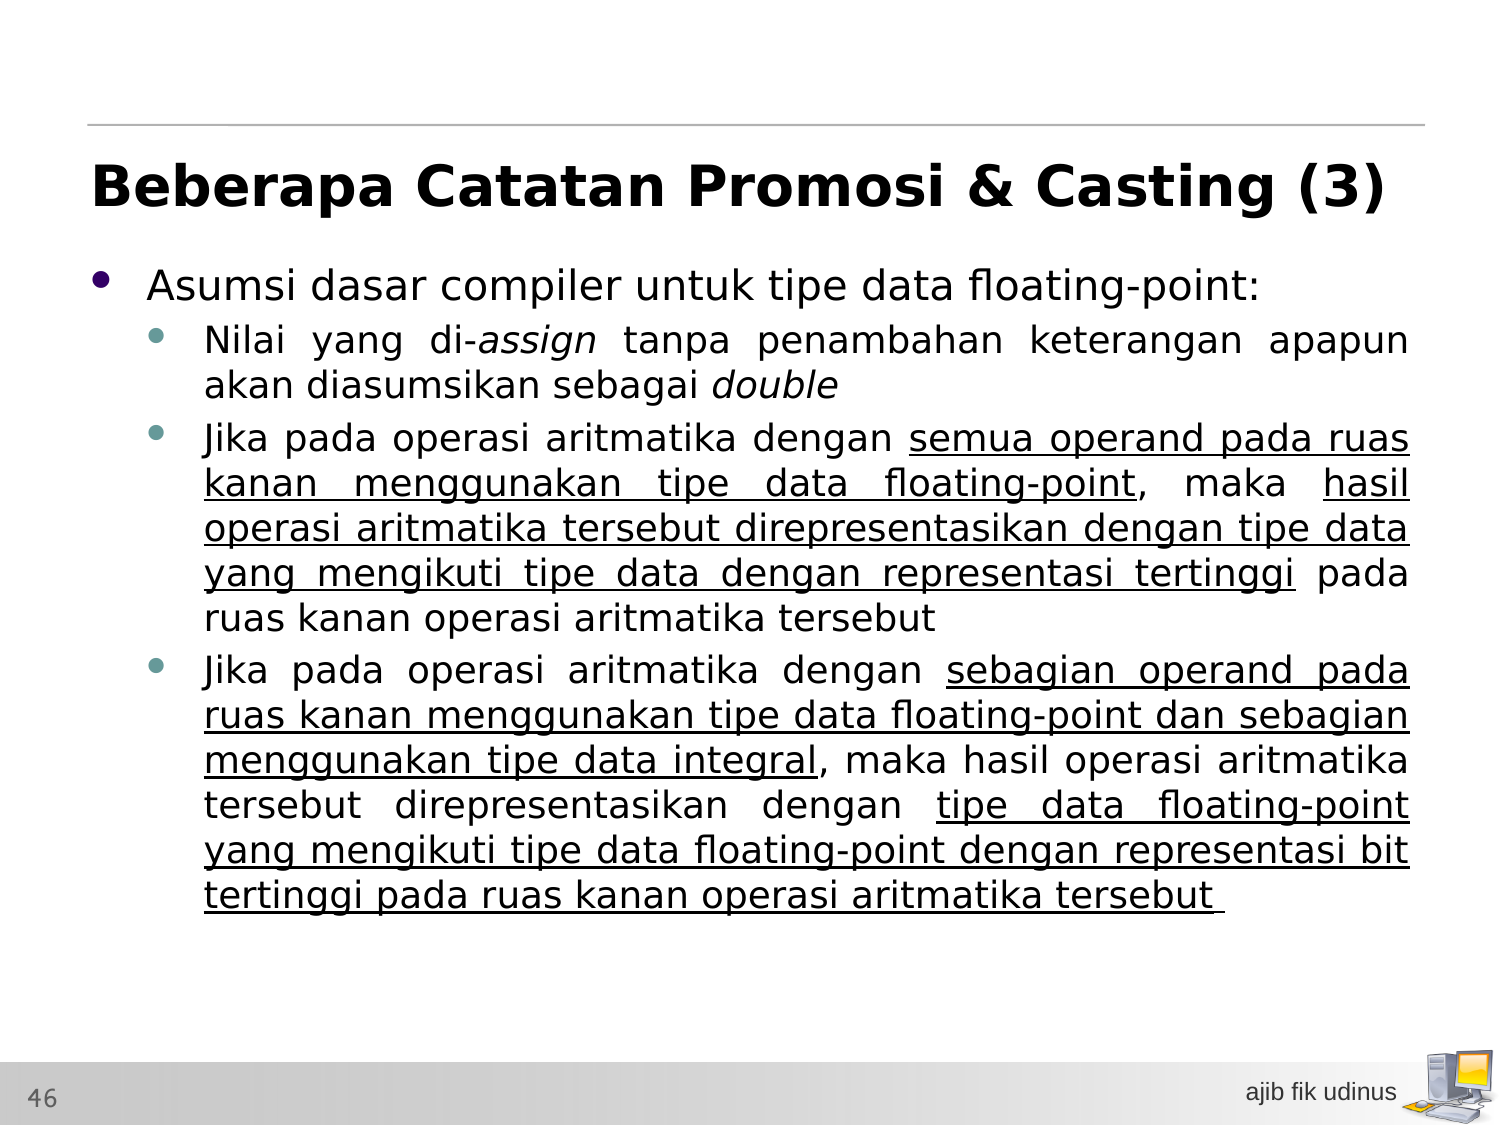

# Beberapa Catatan Promosi & Casting (3)
Asumsi dasar compiler untuk tipe data floating-point:
Nilai yang di-assign tanpa penambahan keterangan apapun akan diasumsikan sebagai double
Jika pada operasi aritmatika dengan semua operand pada ruas kanan menggunakan tipe data floating-point, maka hasil operasi aritmatika tersebut direpresentasikan dengan tipe data yang mengikuti tipe data dengan representasi tertinggi pada ruas kanan operasi aritmatika tersebut
Jika pada operasi aritmatika dengan sebagian operand pada ruas kanan menggunakan tipe data floating-point dan sebagian menggunakan tipe data integral, maka hasil operasi aritmatika tersebut direpresentasikan dengan tipe data floating-point yang mengikuti tipe data floating-point dengan representasi bit tertinggi pada ruas kanan operasi aritmatika tersebut

ajib fik udinus
46